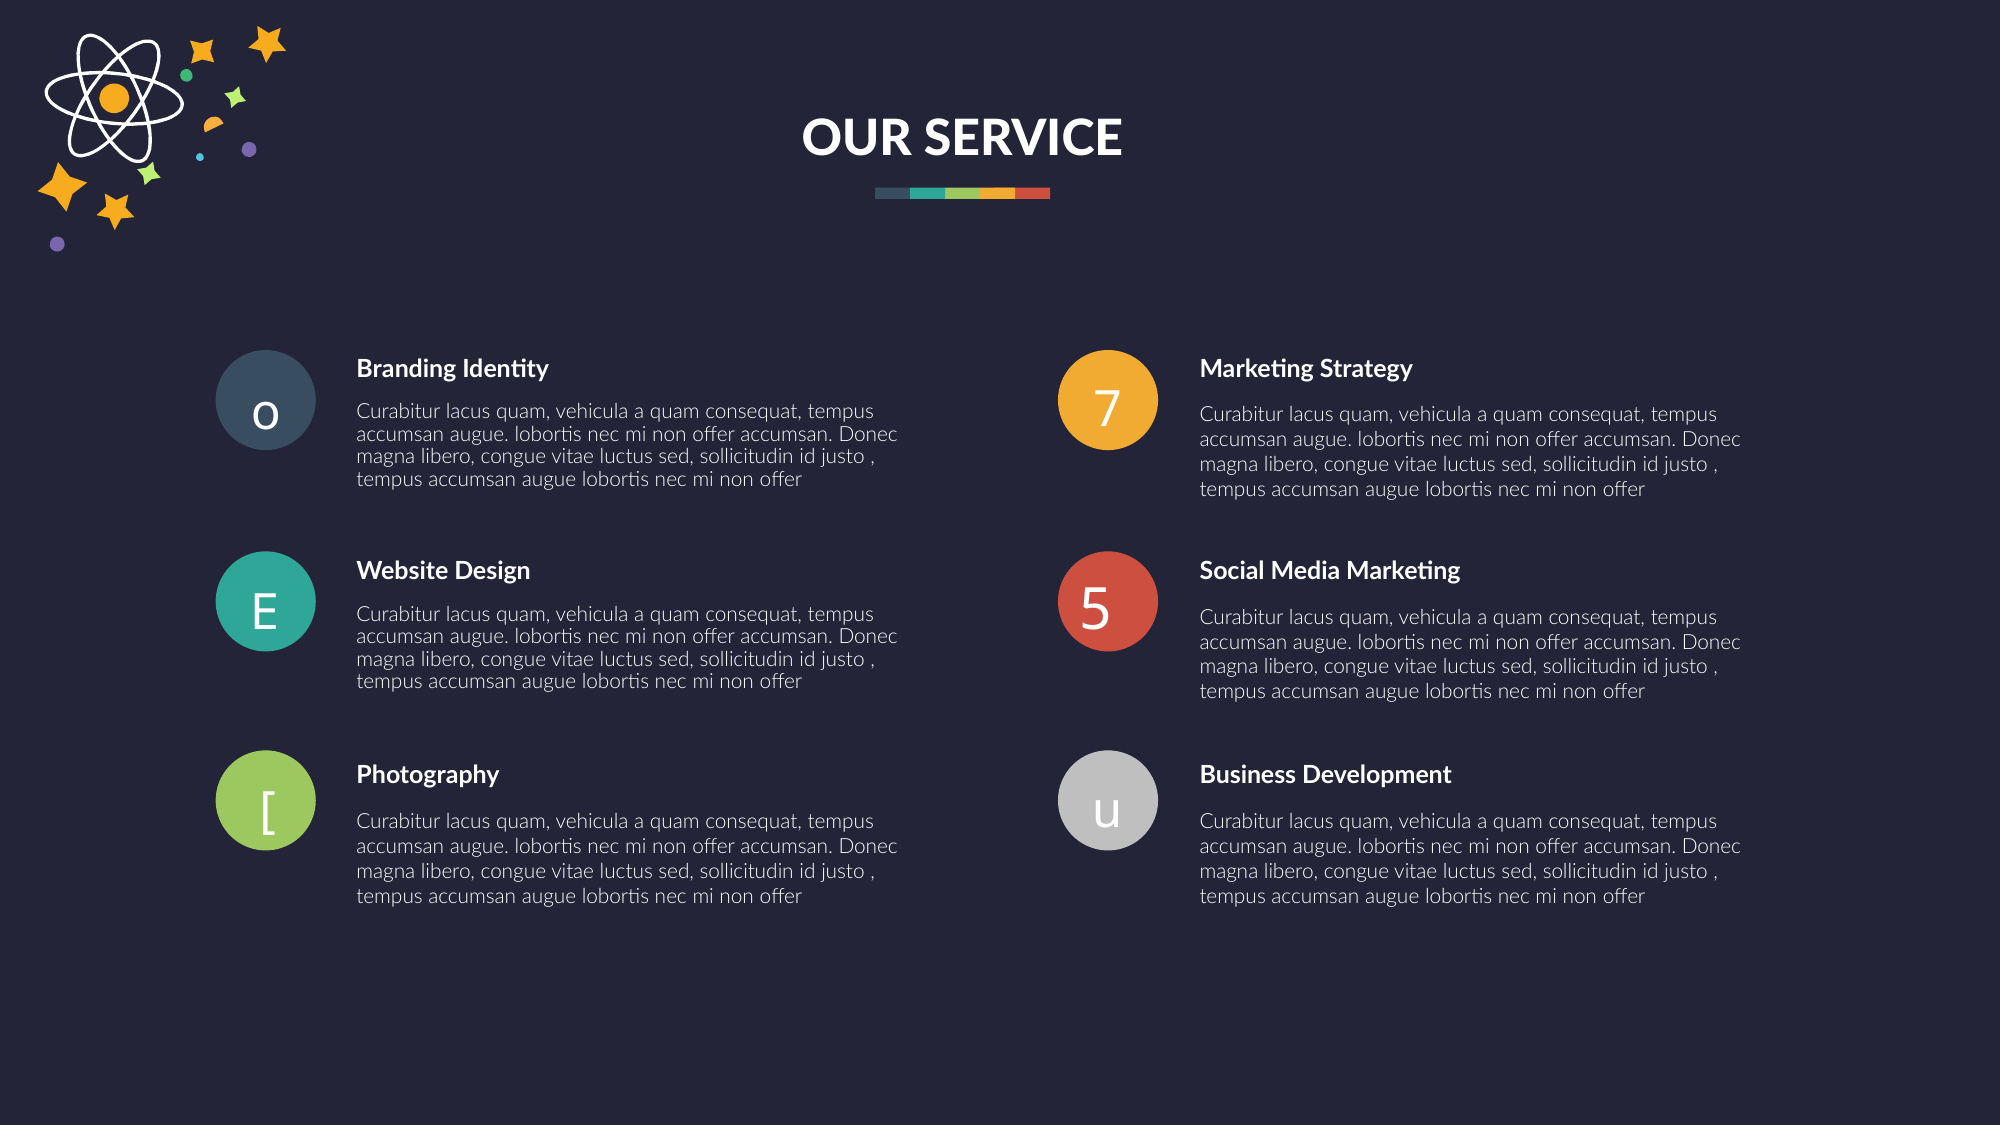

OUR SERVICE

o

7
Branding Identity
Marketing Strategy
Curabitur lacus quam, vehicula a quam consequat, tempus accumsan augue. lobortis nec mi non offer accumsan. Donec magna libero, congue vitae luctus sed, sollicitudin id justo , tempus accumsan augue lobortis nec mi non offer
Curabitur lacus quam, vehicula a quam consequat, tempus accumsan augue. lobortis nec mi non offer accumsan. Donec magna libero, congue vitae luctus sed, sollicitudin id justo , tempus accumsan augue lobortis nec mi non offer

E

5
Website Design
Social Media Marketing
Curabitur lacus quam, vehicula a quam consequat, tempus accumsan augue. lobortis nec mi non offer accumsan. Donec magna libero, congue vitae luctus sed, sollicitudin id justo , tempus accumsan augue lobortis nec mi non offer

Curabitur lacus quam, vehicula a quam consequat, tempus accumsan augue. lobortis nec mi non offer accumsan. Donec magna libero, congue vitae luctus sed, sollicitudin id justo , tempus accumsan augue lobortis nec mi non offer

[

u
Photography
Business Development
Curabitur lacus quam, vehicula a quam consequat, tempus accumsan augue. lobortis nec mi non offer accumsan. Donec magna libero, congue vitae luctus sed, sollicitudin id justo , tempus accumsan augue lobortis nec mi non offer

Curabitur lacus quam, vehicula a quam consequat, tempus accumsan augue. lobortis nec mi non offer accumsan. Donec magna libero, congue vitae luctus sed, sollicitudin id justo , tempus accumsan augue lobortis nec mi non offer